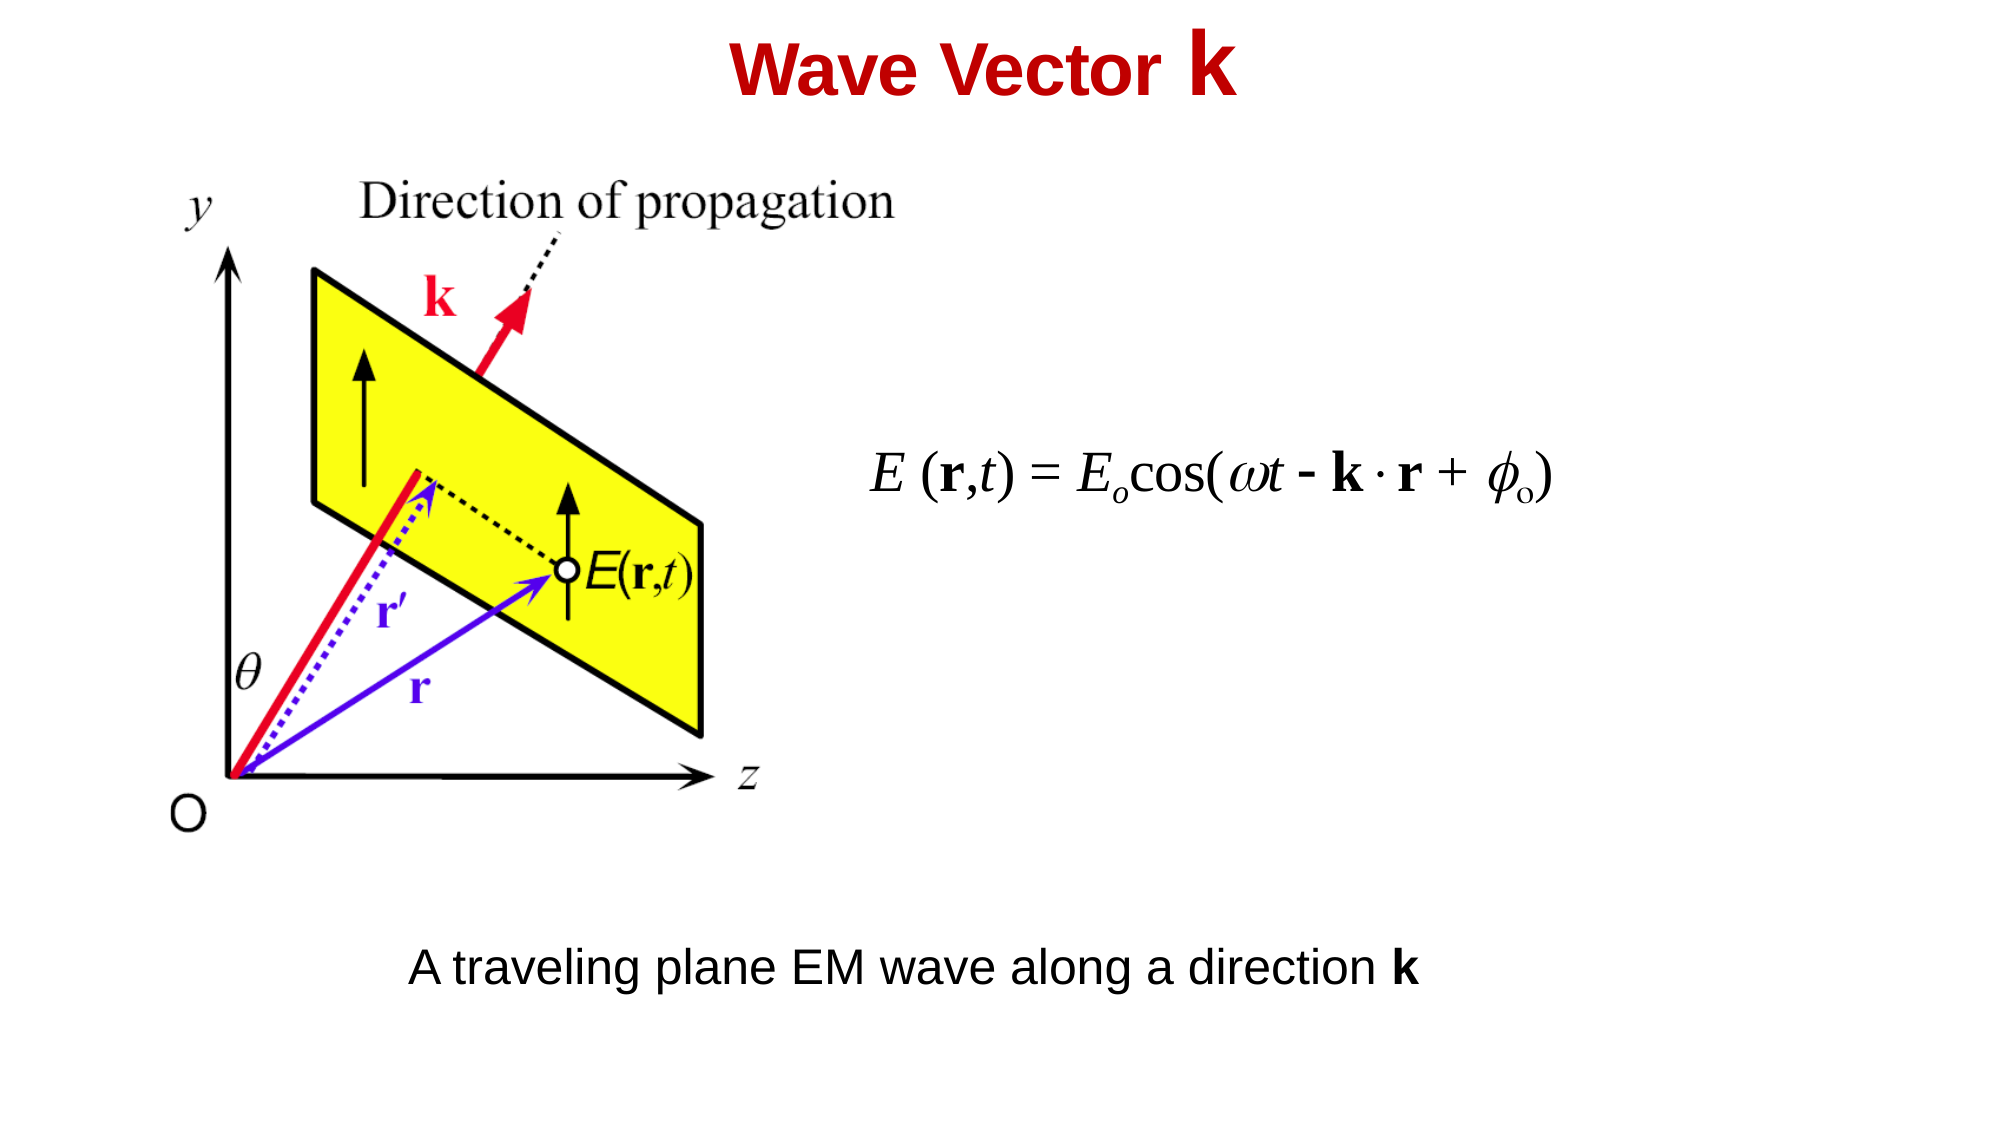

# Wave Vector k

E (r,t) = Eocos(ωt − k⋅r + φο)
A traveling plane EM wave along a direction k